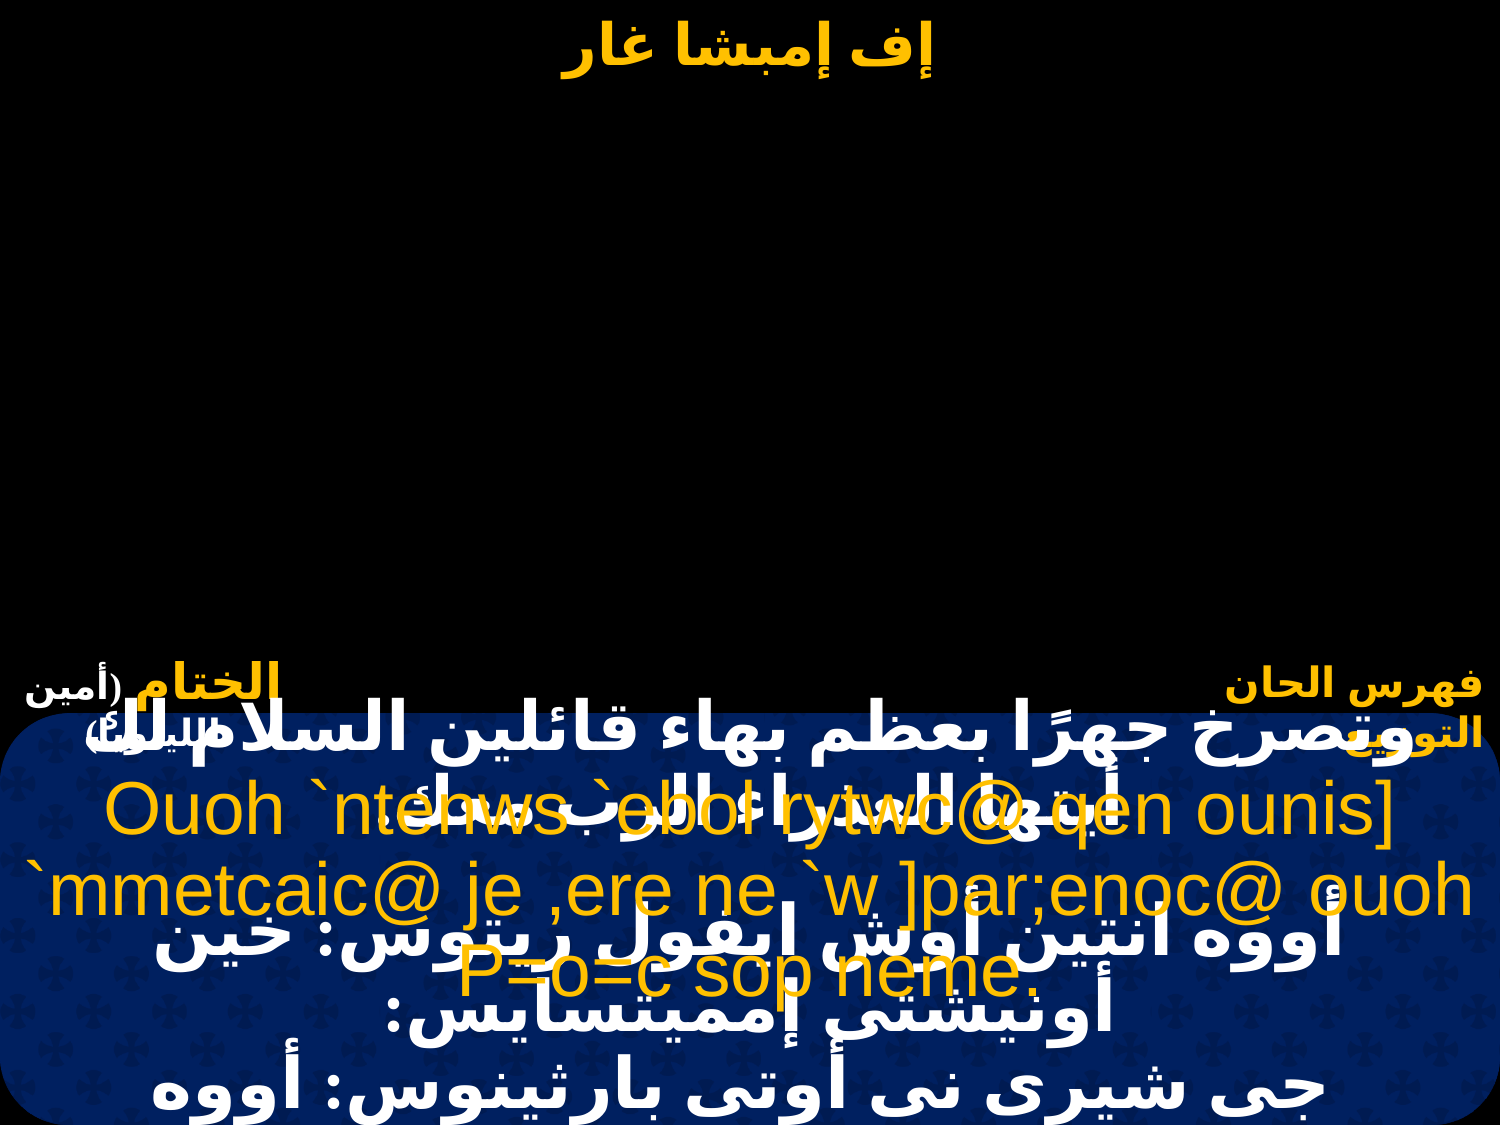

# وتصرخ جهرًا بعظم بهاء قائلين السلام لك أيتها العذراء الرب معك.
Ouoh `ntenws `ebol rytwc@ qen ounis] `mmetcaic@ je ,ere ne `w ]par;enoc@ ouoh P=o=c sop neme.
أووه انتين أوش ايفول ريتوس: خين أونيشتى إمميتسايس:
 جى شيرى نى أوتى بارثينوس: أووه ابشويس شوب نيمى.